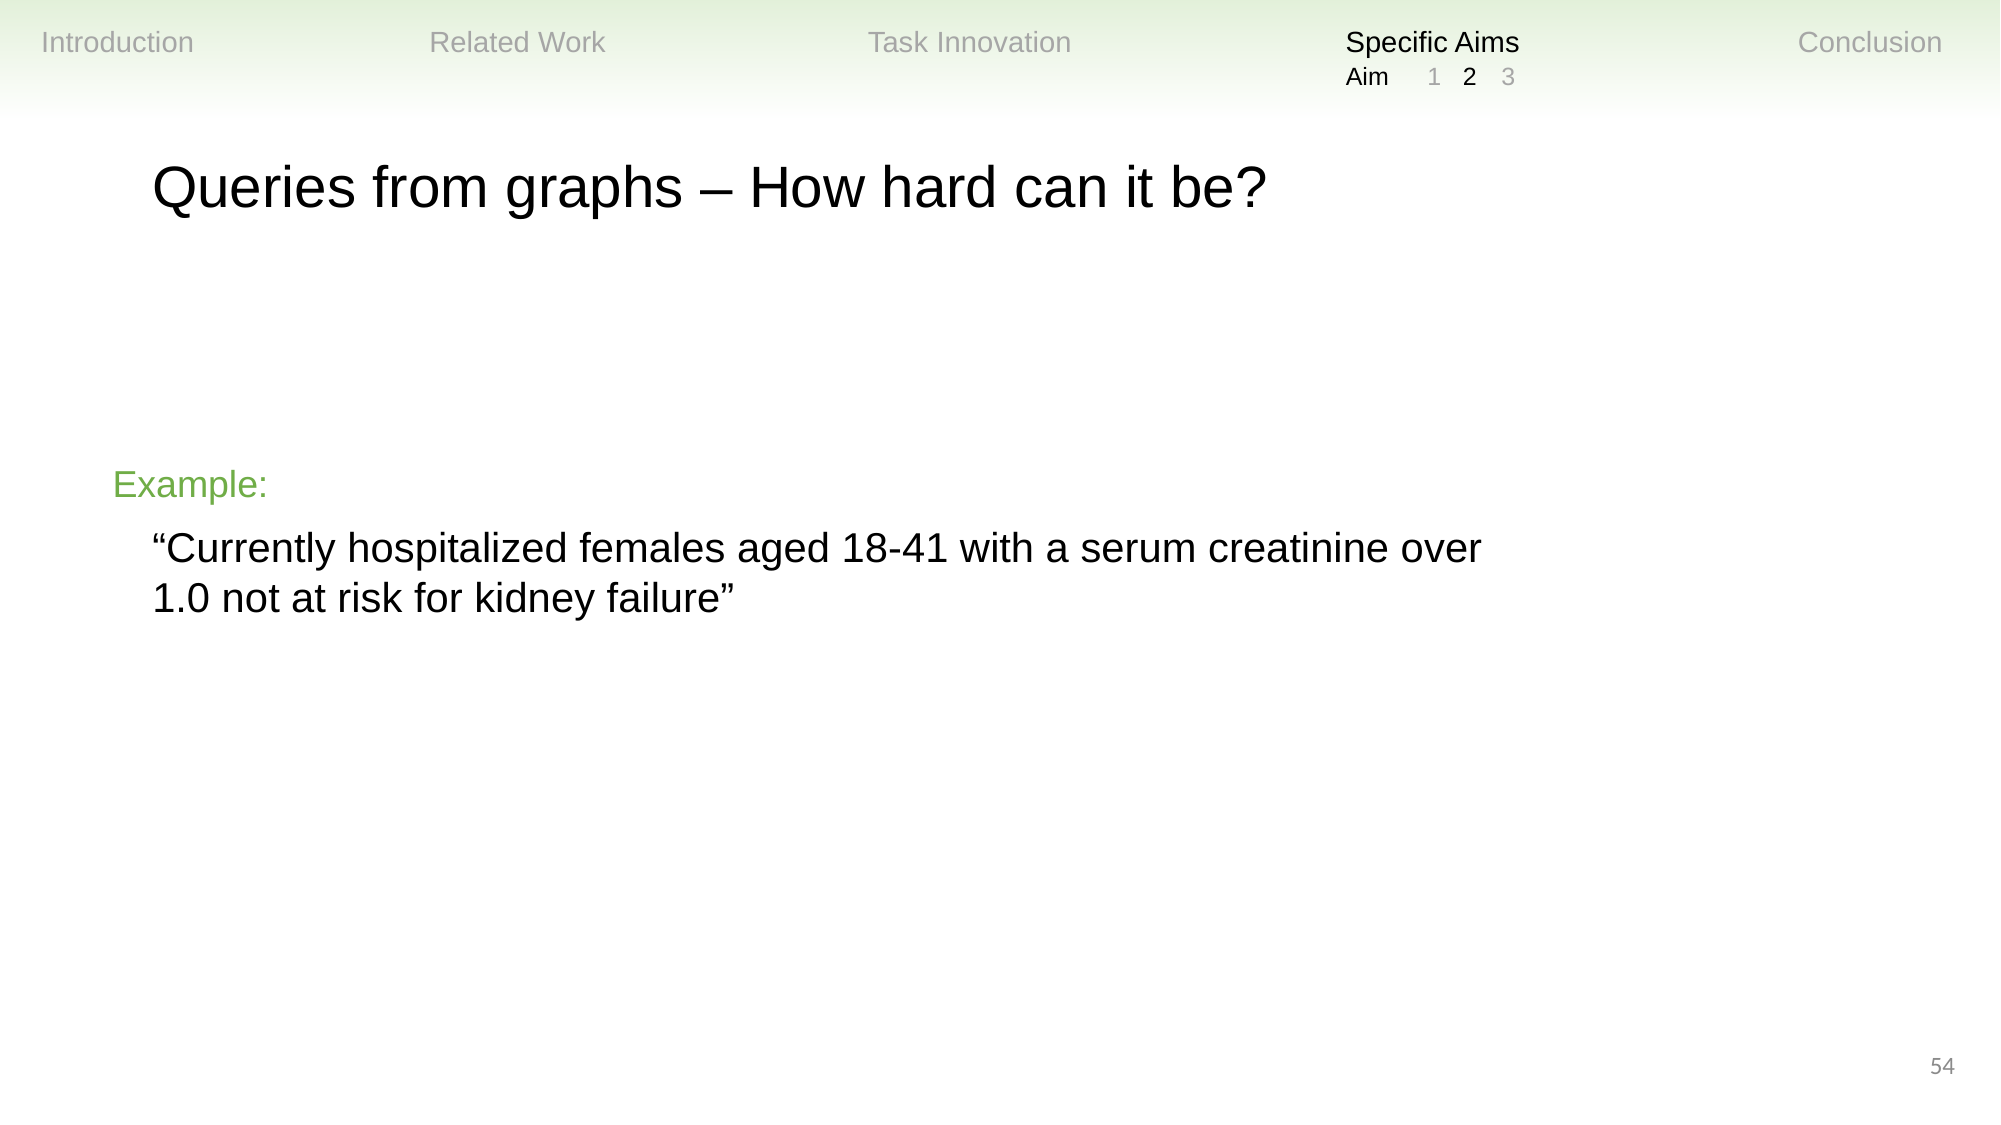

Related Work
Task Innovation
Specific Aims
Introduction
Conclusion
2
3
1
Aim
Queries from graphs – How hard can it be?
Example:
“Currently hospitalized females aged 18-41 with a serum creatinine over 1.0 not at risk for kidney failure”
54